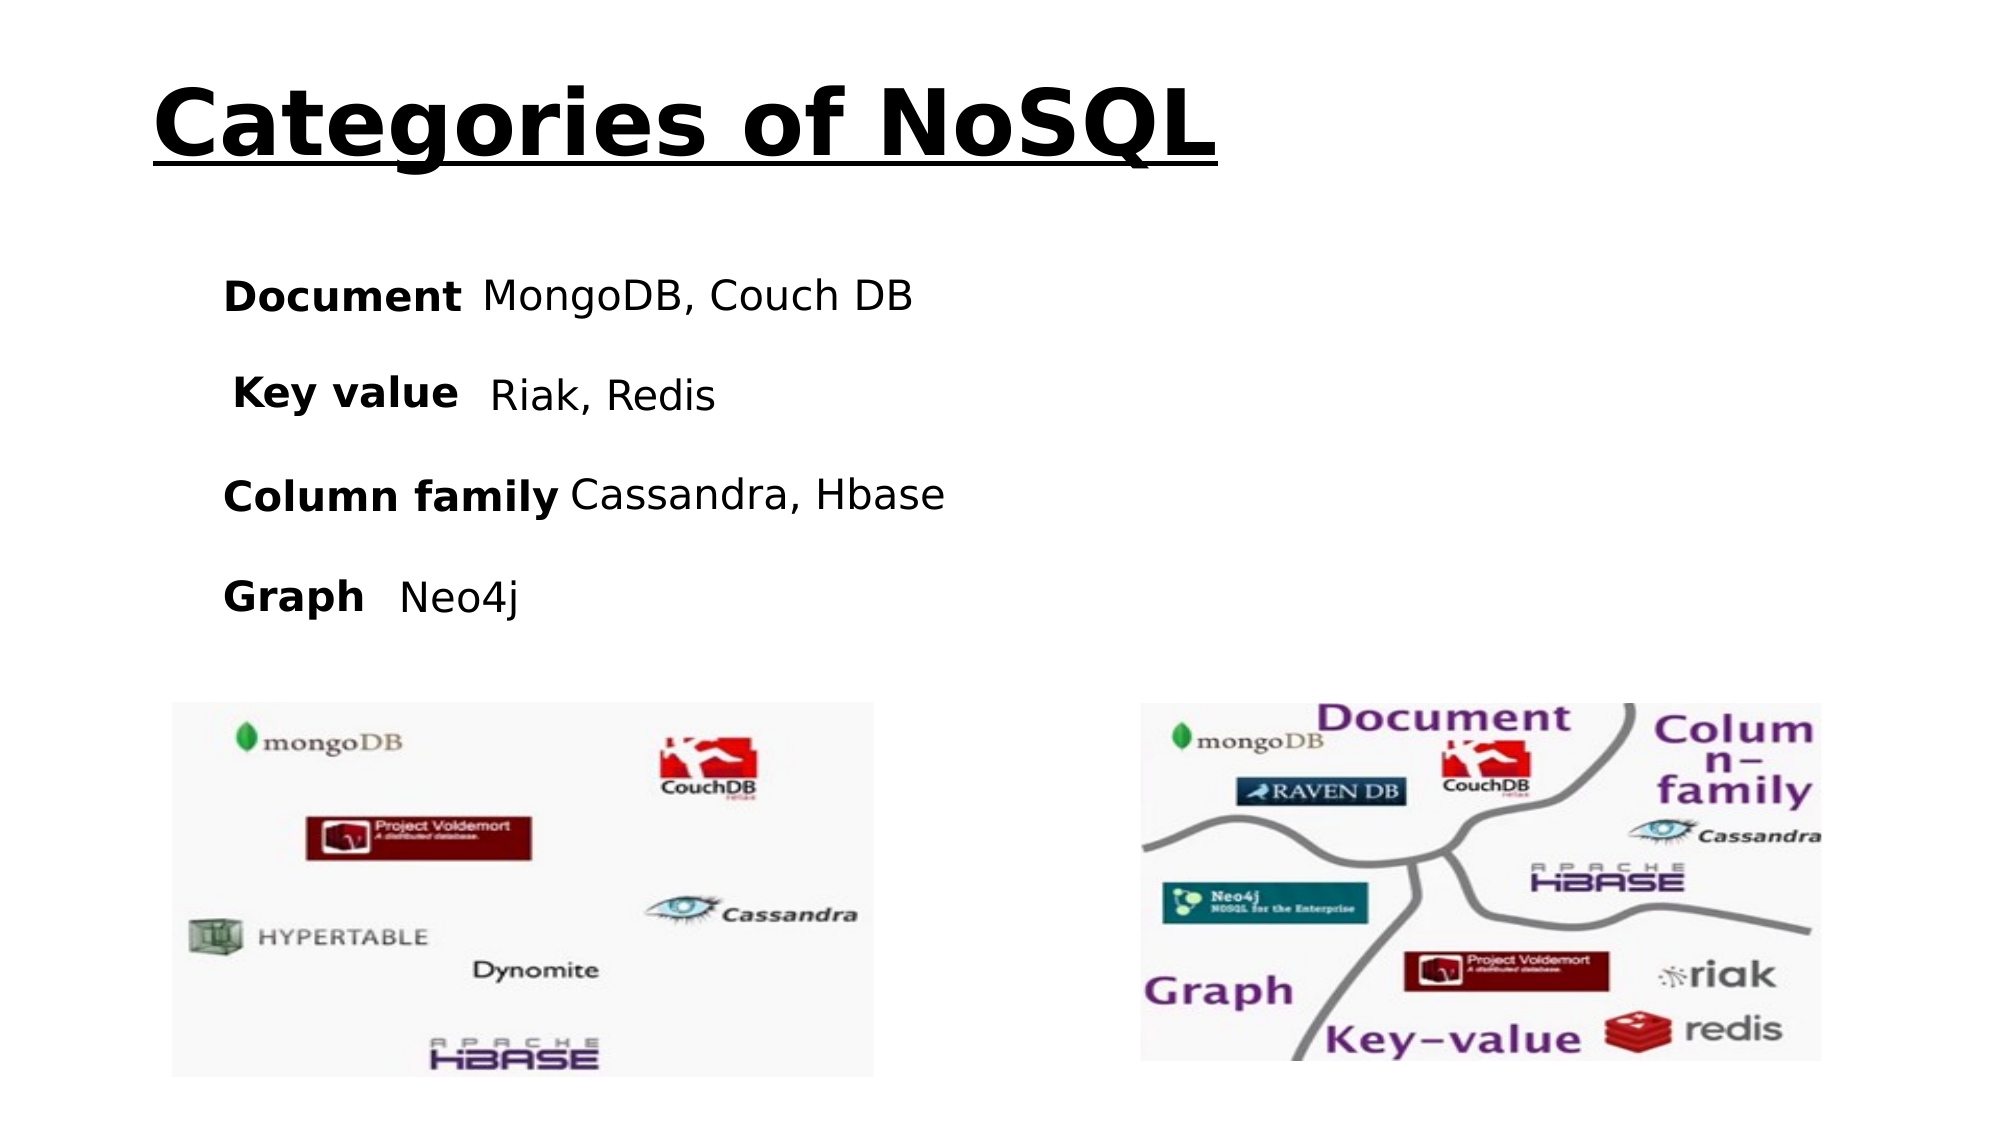

Categories of NoSQL
MongoDB, Couch DB
Document
Key value
Riak, Redis
Cassandra, Hbase
Column family
Graph
Neo4j